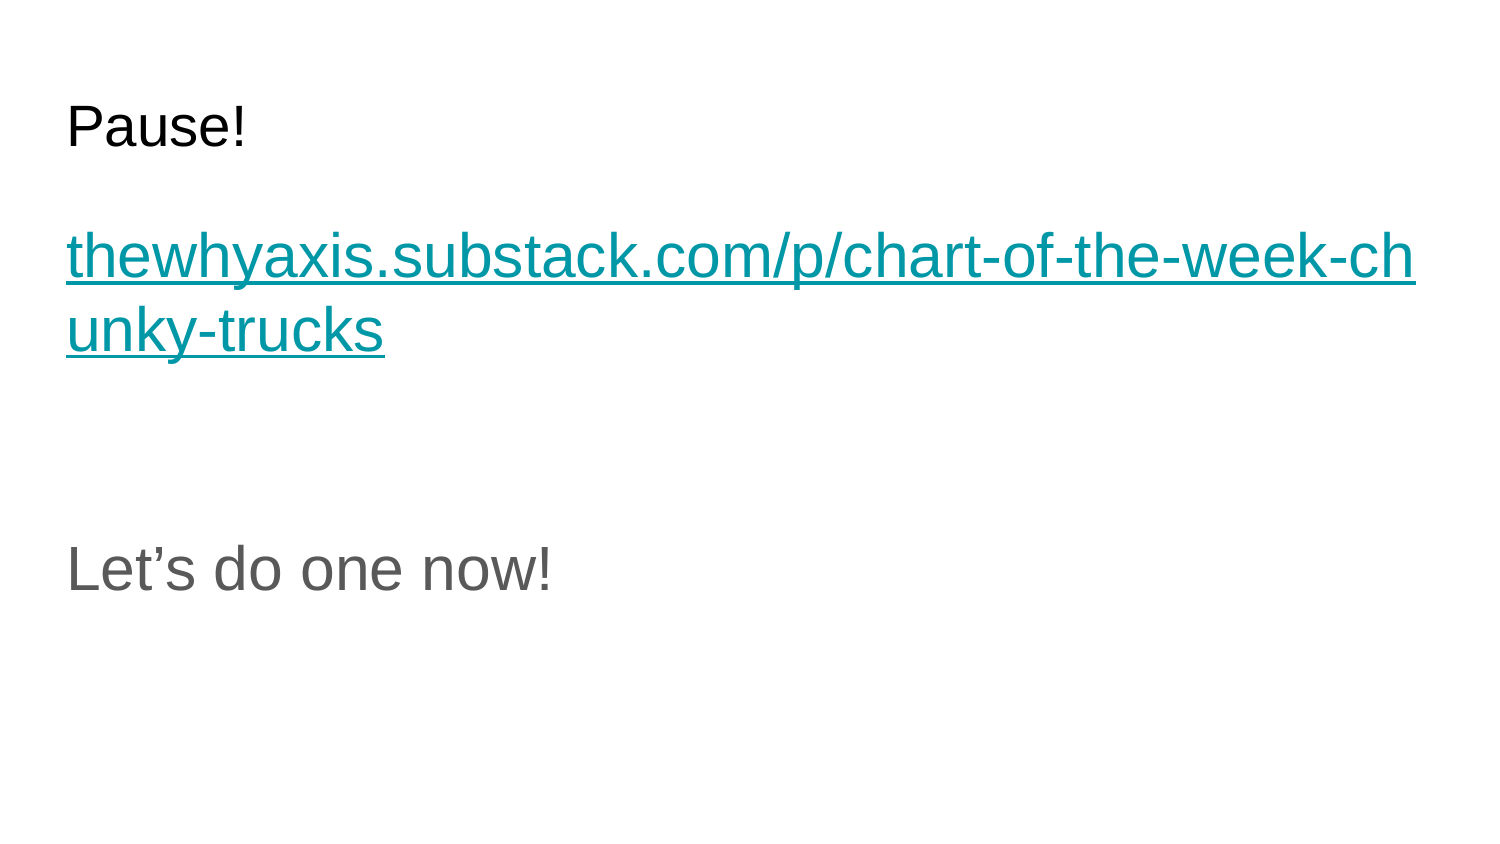

# Pause!
thewhyaxis.substack.com/p/chart-of-the-week-chunky-trucks

Let’s do one now!